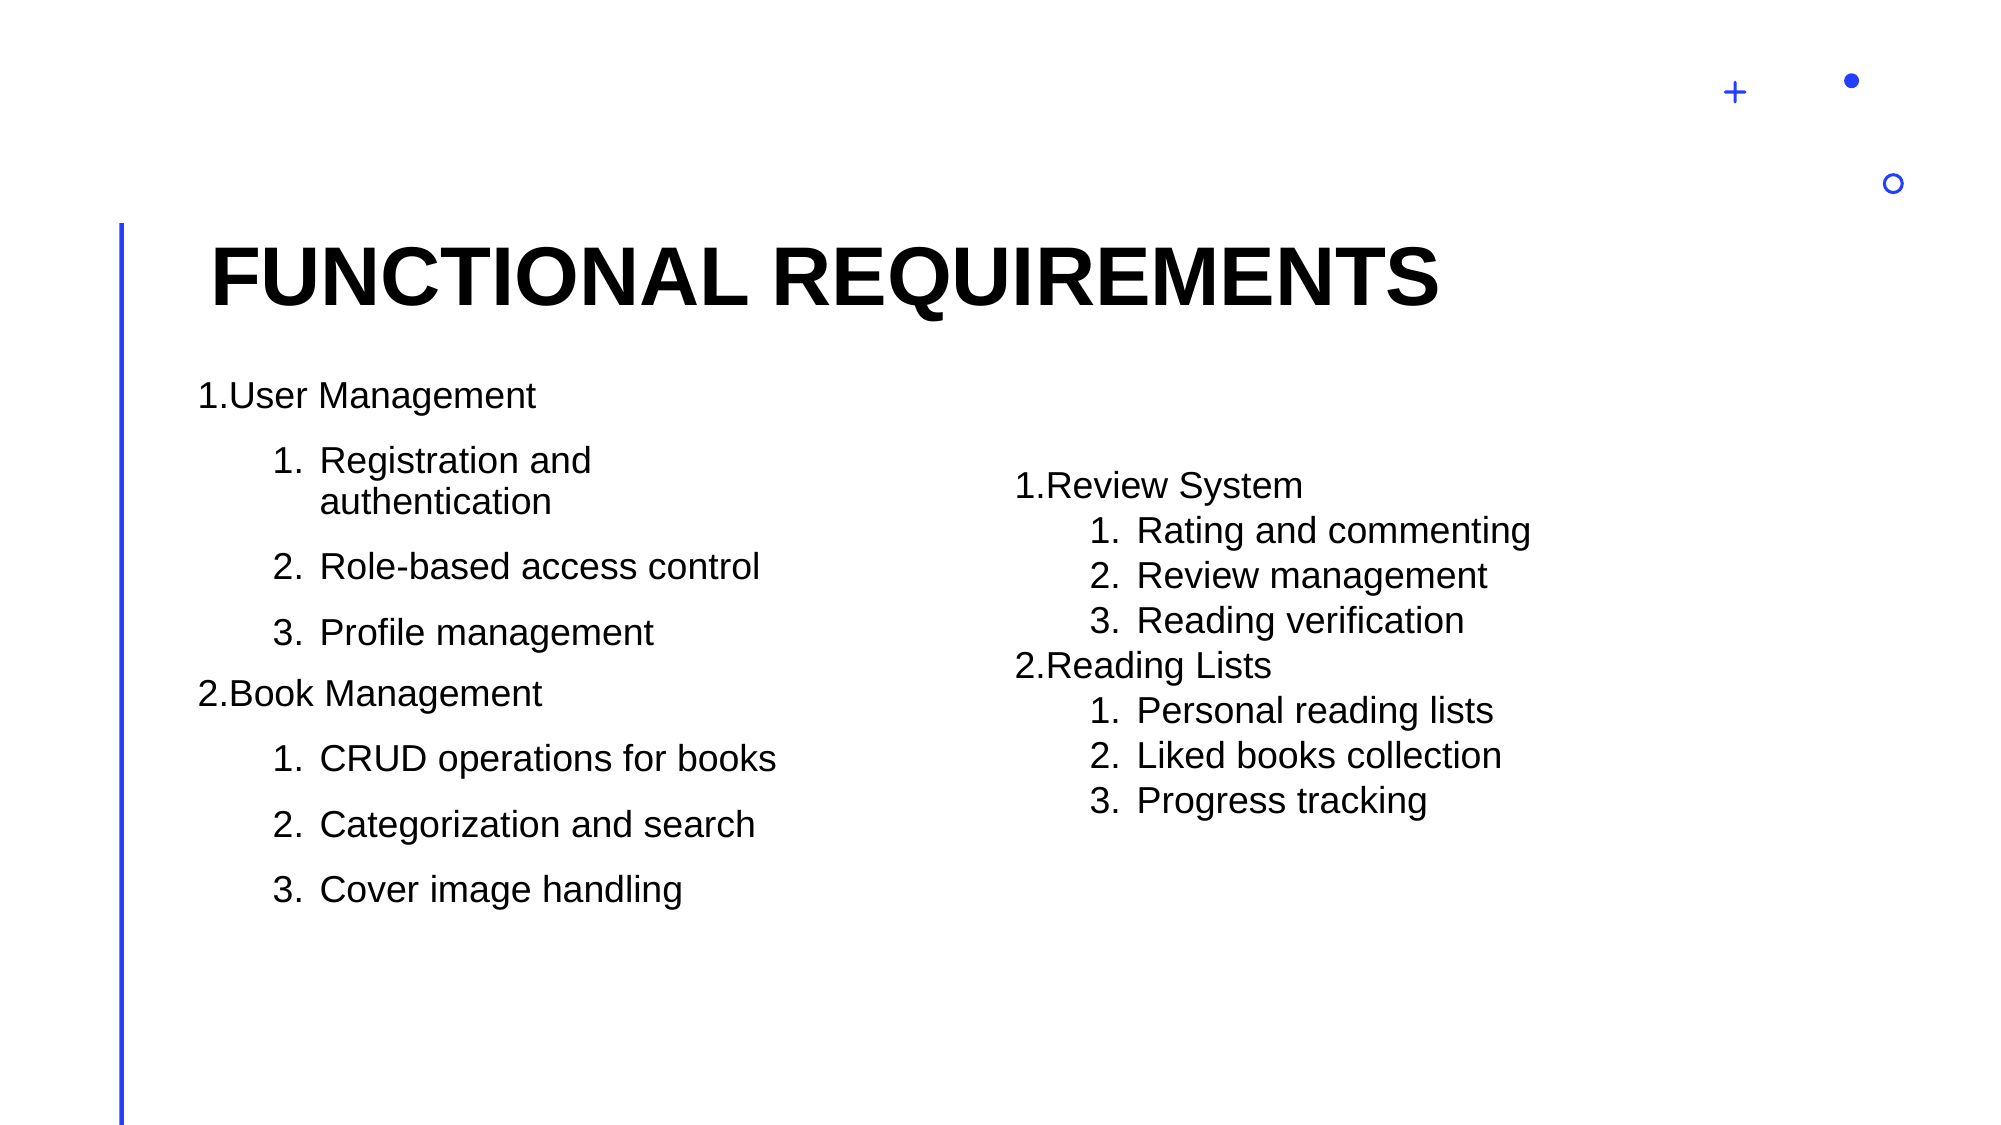

# Functional Requirements
User Management
Registration and authentication
Role-based access control
Profile management
Book Management
CRUD operations for books
Categorization and search
Cover image handling
Review System
Rating and commenting
Review management
Reading verification
Reading Lists
Personal reading lists
Liked books collection
Progress tracking